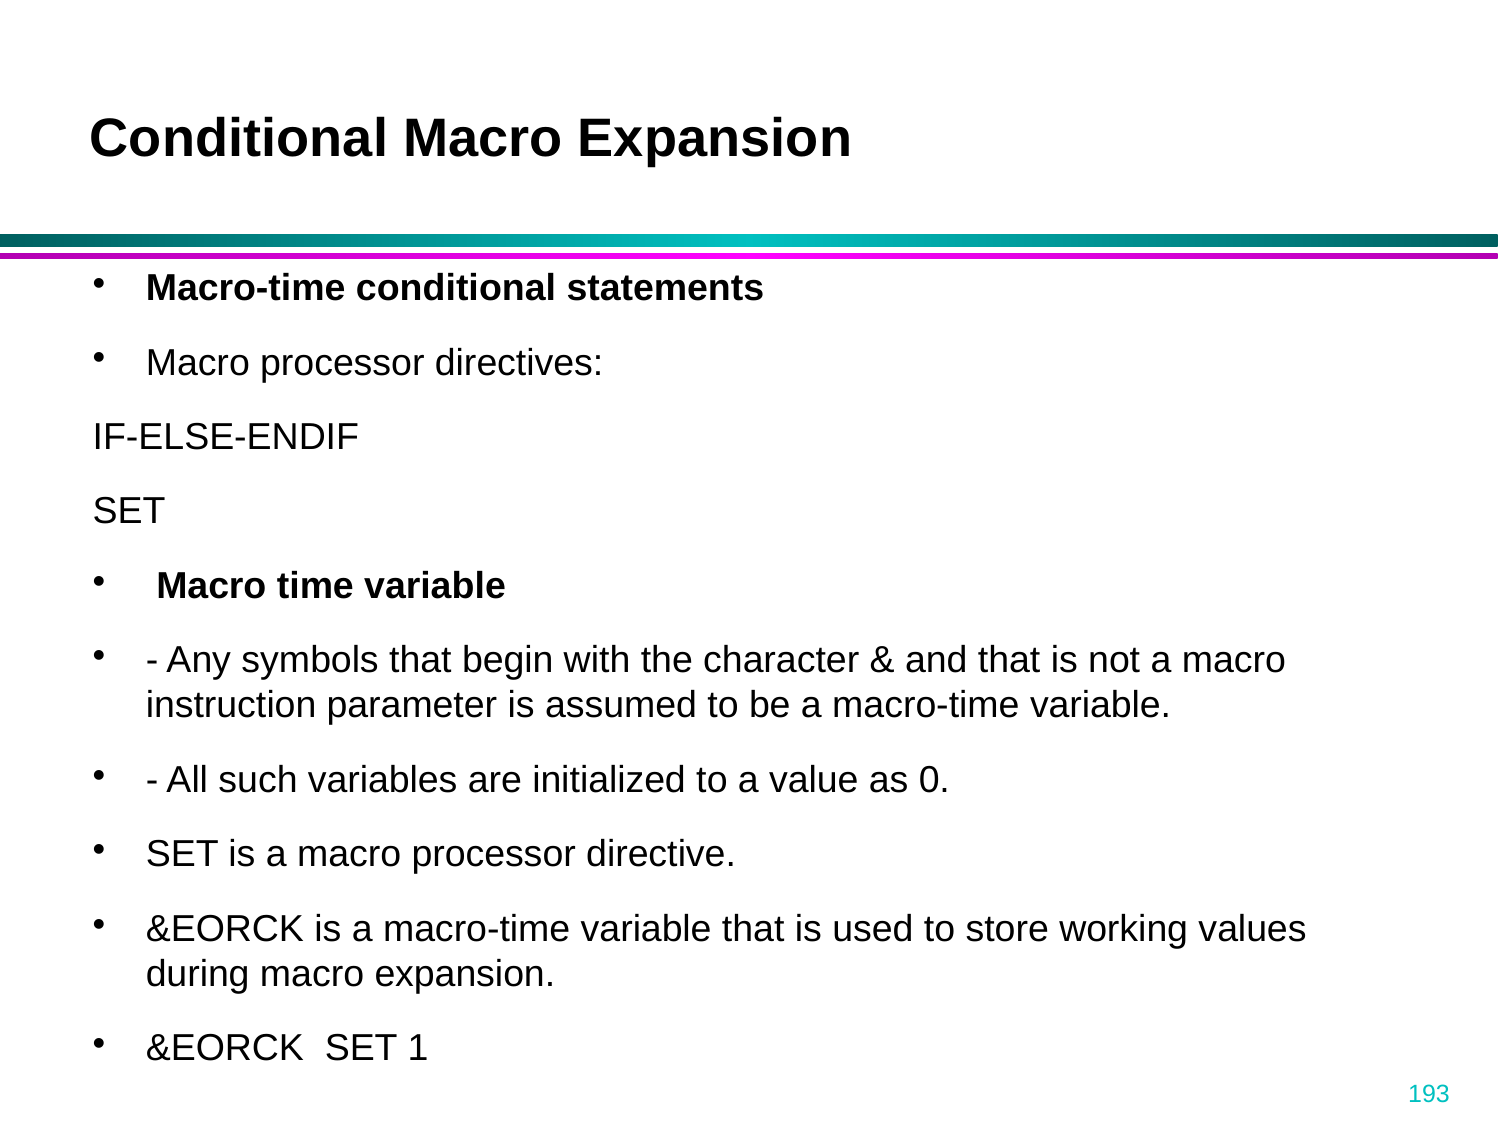

Conditional Macro Expansion
Macro-time conditional statements
Macro processor directives:
IF-ELSE-ENDIF
SET
 Macro time variable
- Any symbols that begin with the character & and that is not a macro instruction parameter is assumed to be a macro-time variable.
- All such variables are initialized to a value as 0.
SET is a macro processor directive.
&EORCK is a macro-time variable that is used to store working values during macro expansion.
&EORCK  SET 1